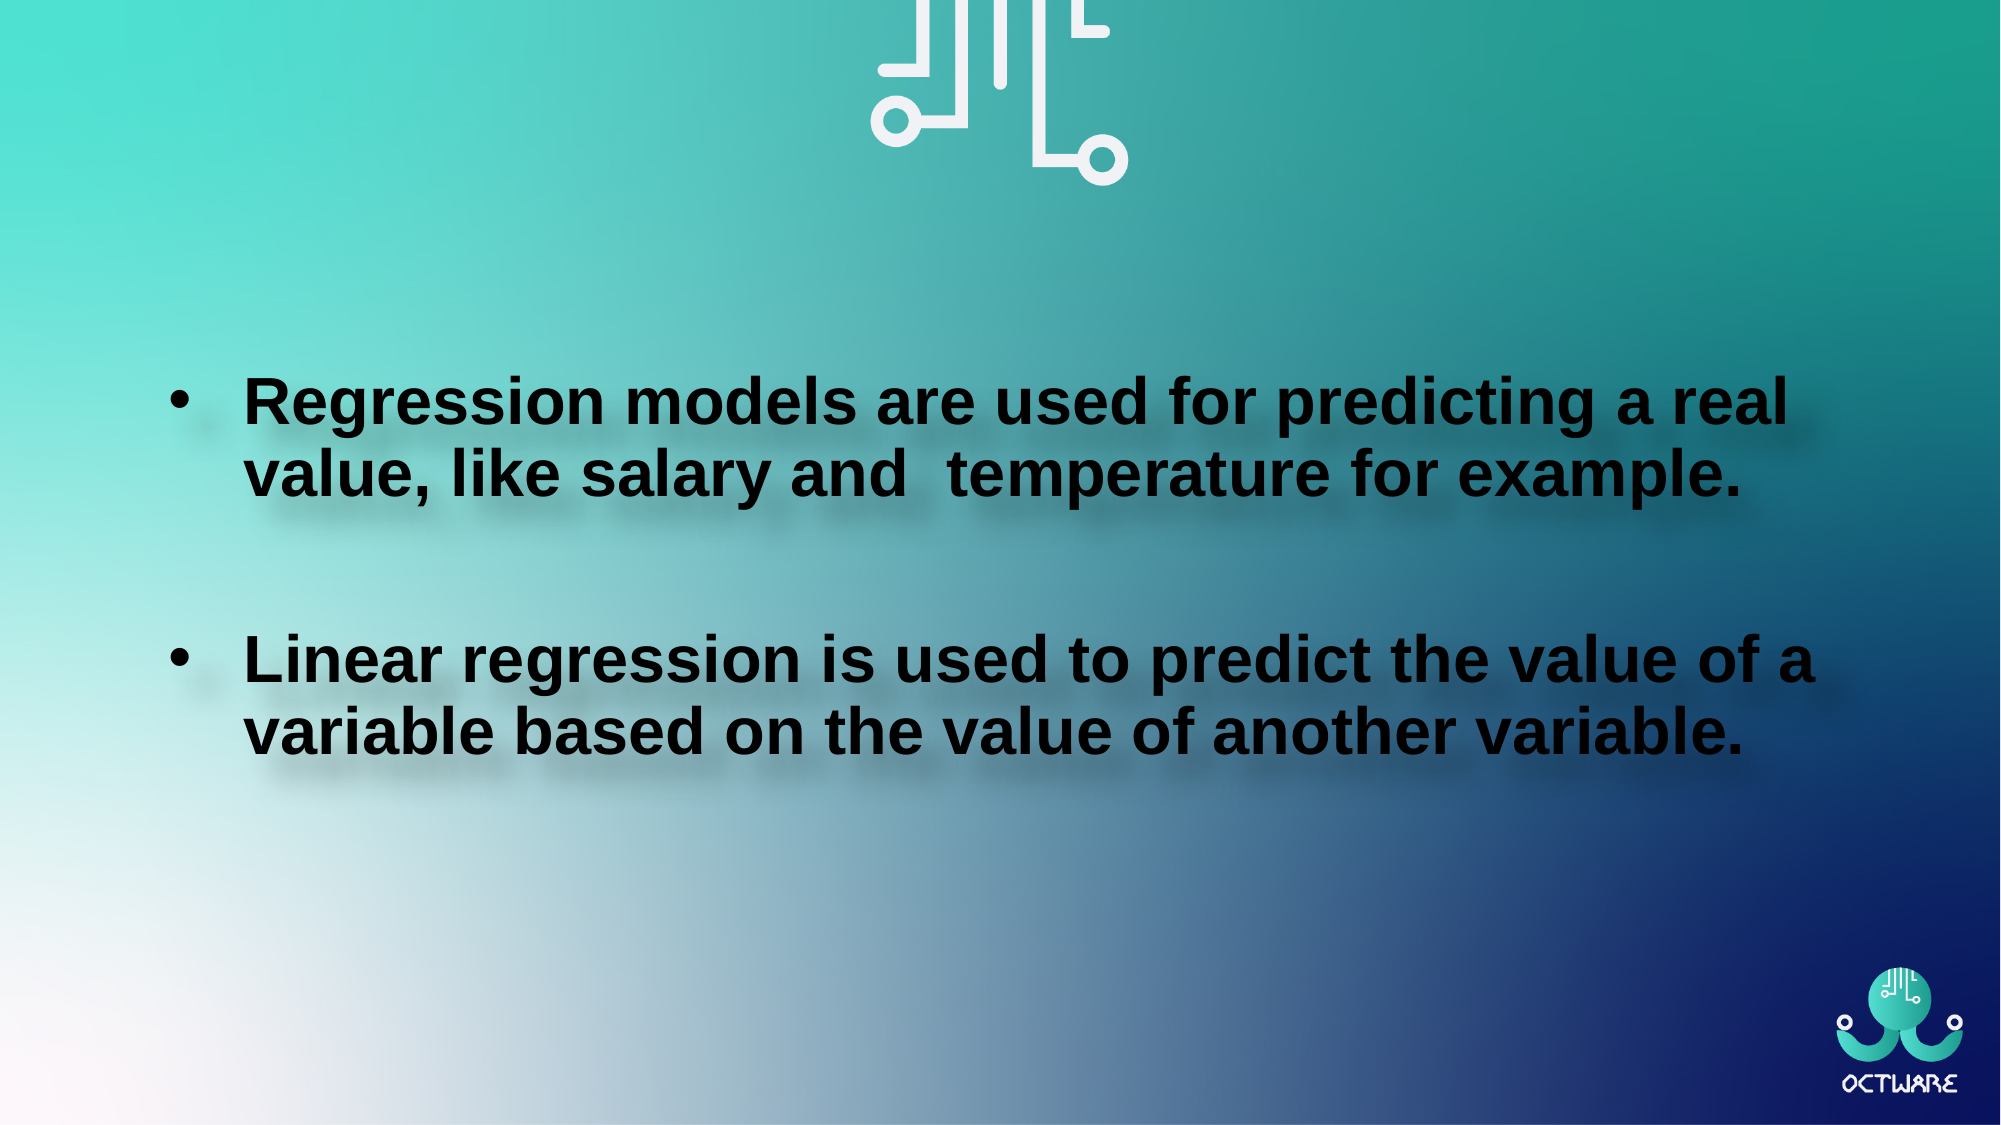

Regression models are used for predicting a real value, like salary and  temperature for example.

Linear regression is used to predict the value of a variable based on the value of another variable.